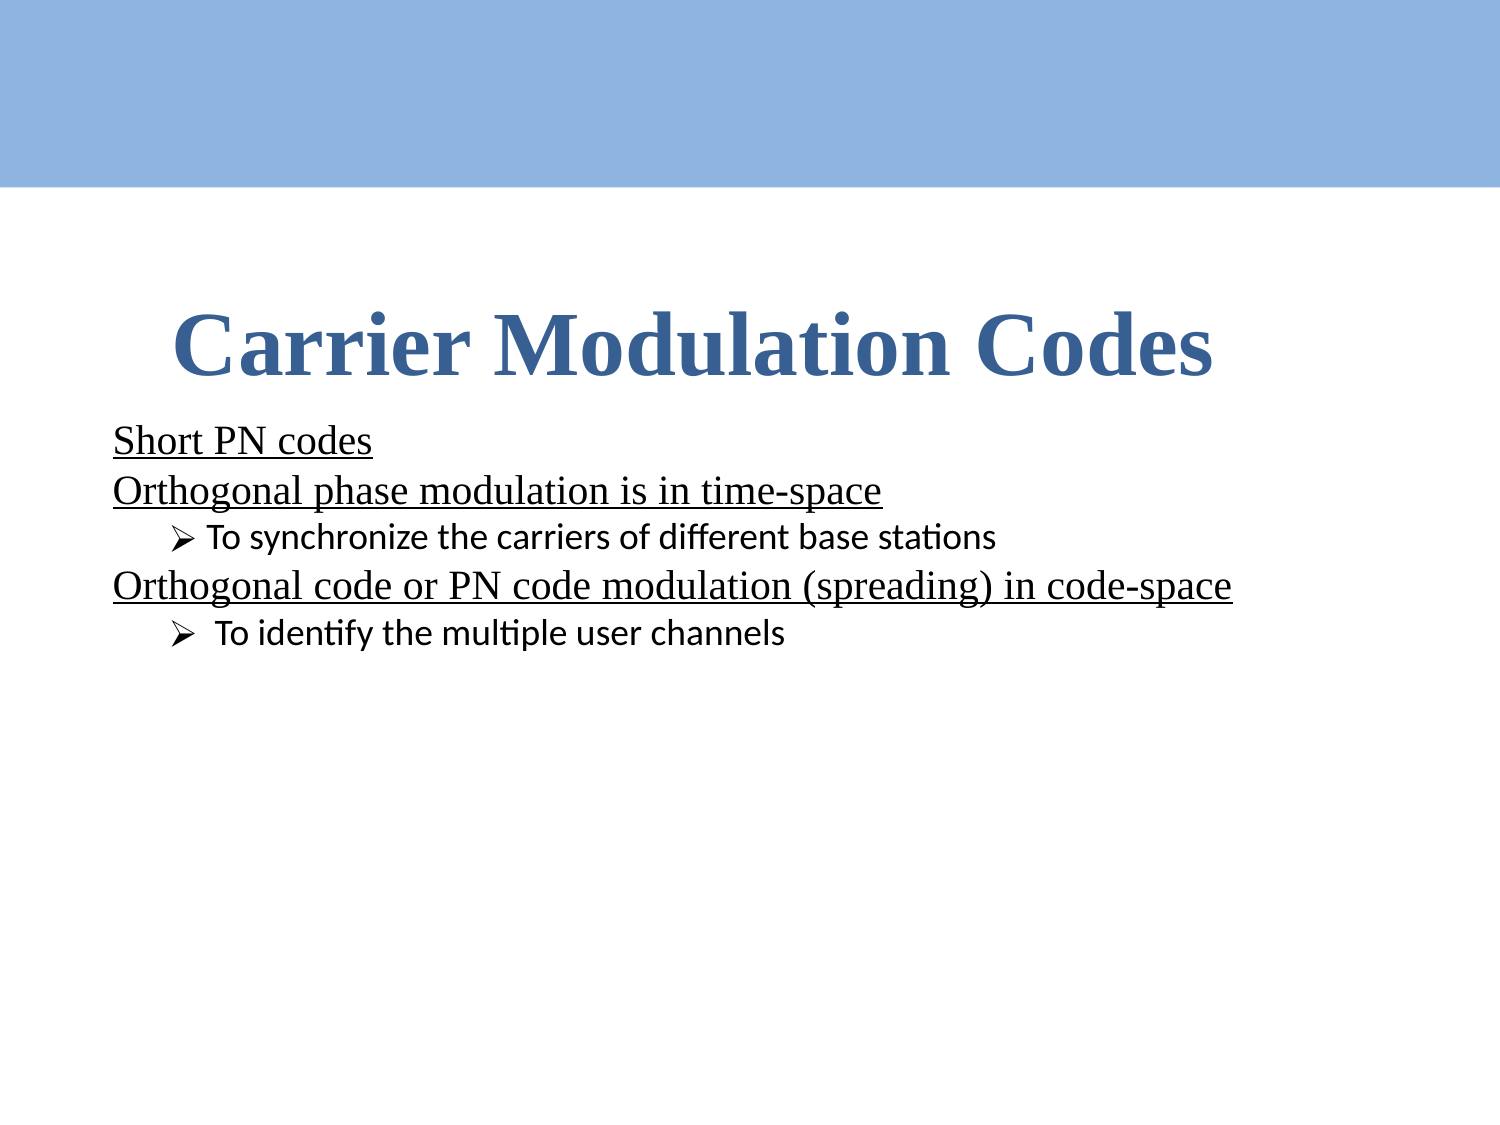

# Carrier Modulation Codes
Short PN codes
Orthogonal phase modulation is in time-space
 To synchronize the carriers of different base stations
Orthogonal code or PN code modulation (spreading) in code-space
  To identify the multiple user channels